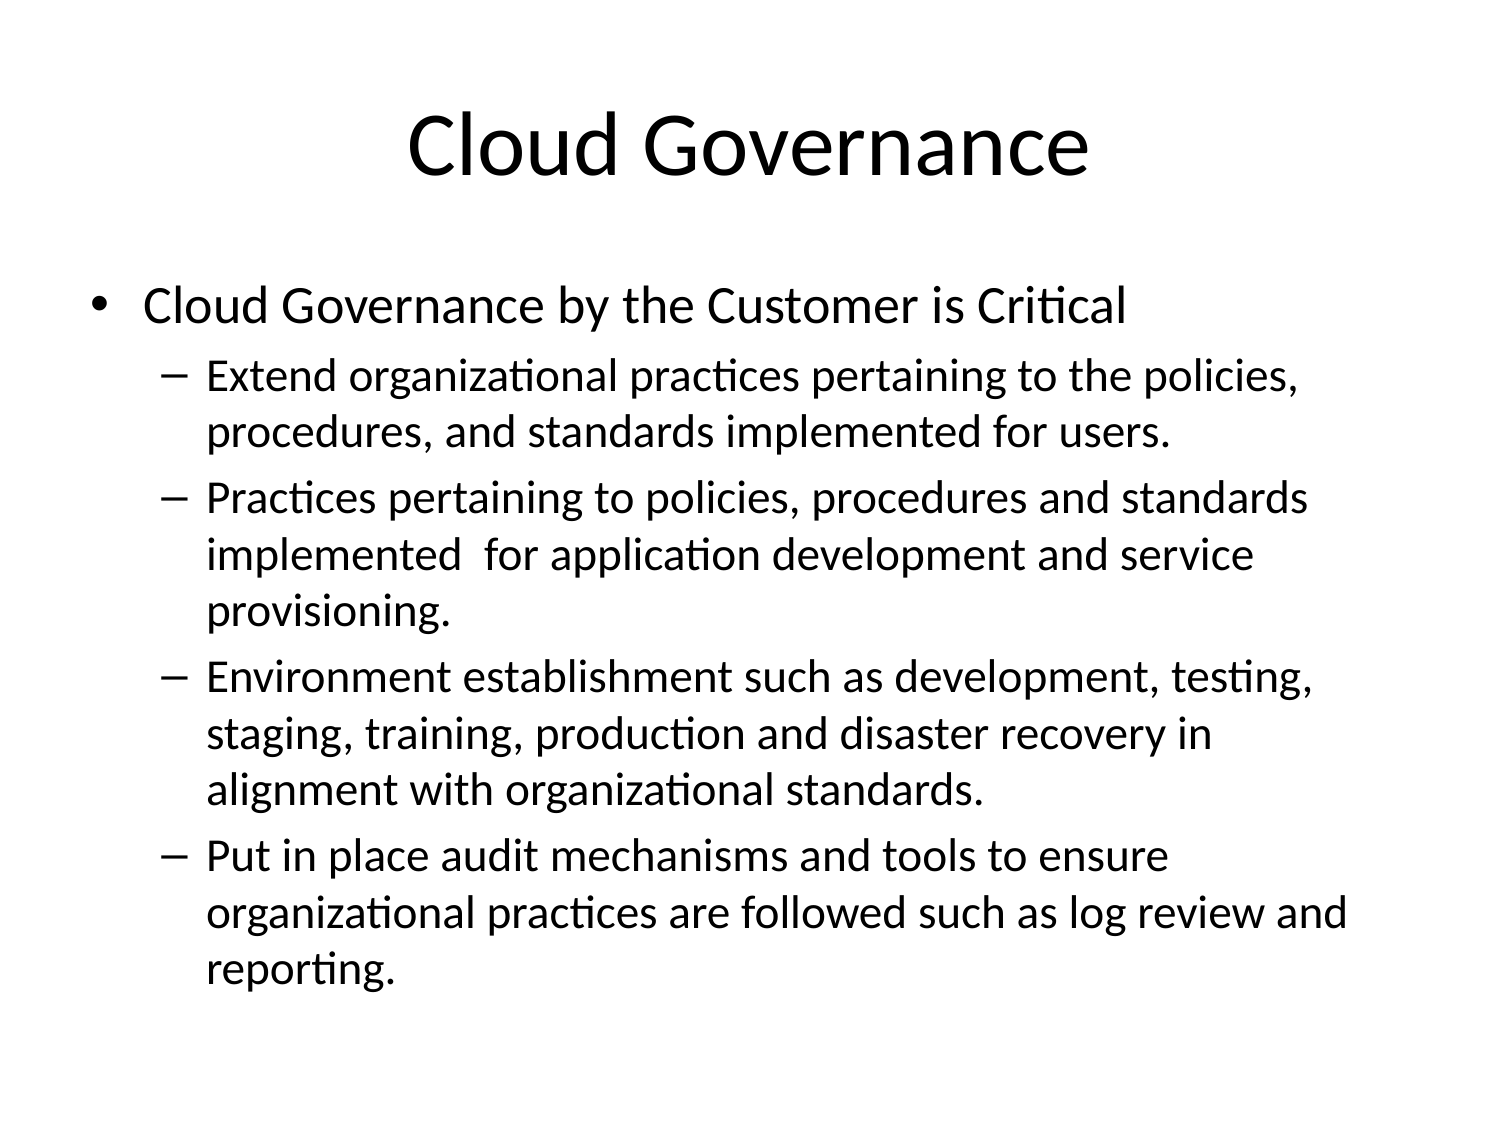

# Cloud Governance
Cloud Governance by the Customer is Critical
Extend organizational practices pertaining to the policies, procedures, and standards implemented for users.
Practices pertaining to policies, procedures and standards implemented  for application development and service provisioning.
Environment establishment such as development, testing, staging, training, production and disaster recovery in alignment with organizational standards.
Put in place audit mechanisms and tools to ensure organizational practices are followed such as log review and reporting.